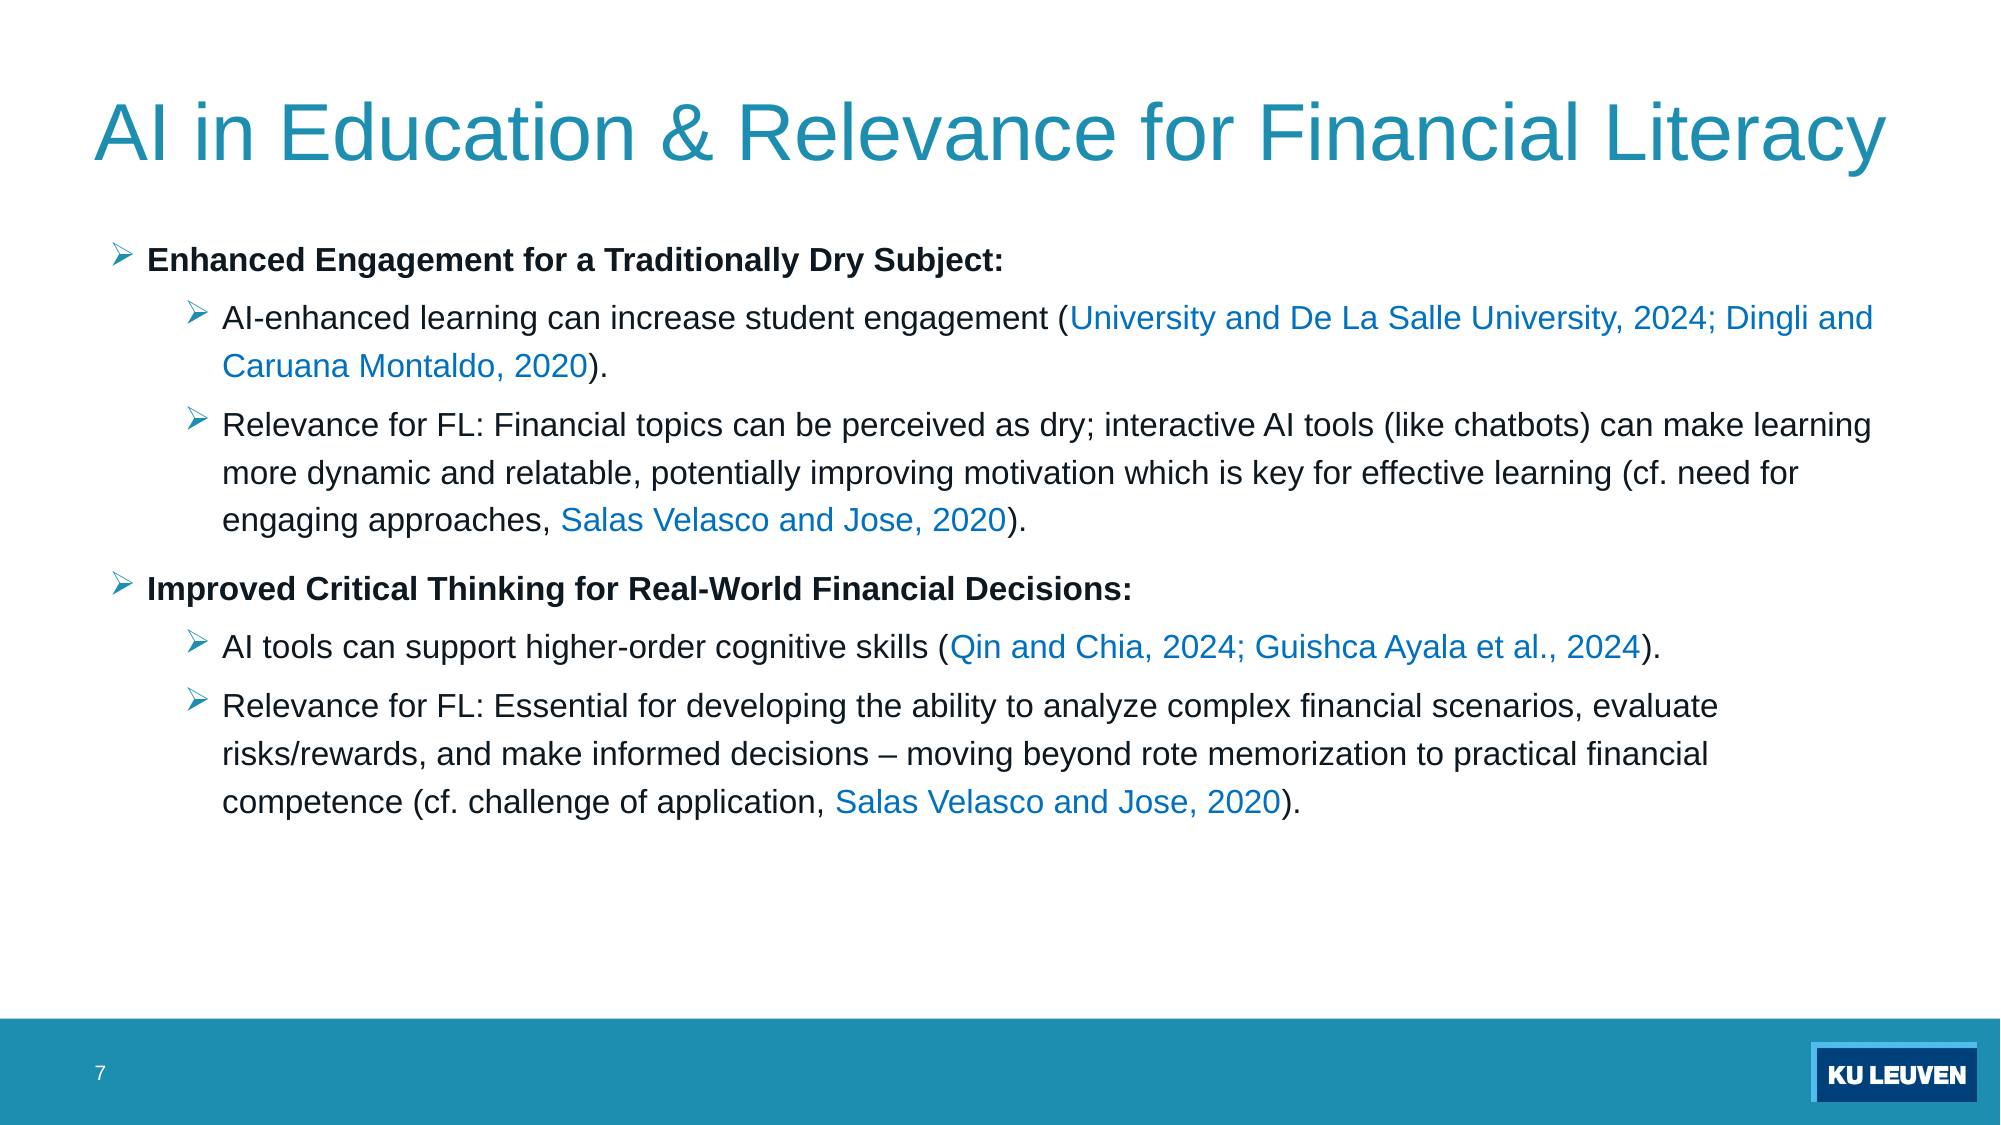

# AI in Education & Relevance for Financial Literacy
Enhanced Engagement for a Traditionally Dry Subject:
AI-enhanced learning can increase student engagement (University and De La Salle University, 2024; Dingli and Caruana Montaldo, 2020).
Relevance for FL: Financial topics can be perceived as dry; interactive AI tools (like chatbots) can make learning more dynamic and relatable, potentially improving motivation which is key for effective learning (cf. need for engaging approaches, Salas Velasco and Jose, 2020).
Improved Critical Thinking for Real-World Financial Decisions:
AI tools can support higher-order cognitive skills (Qin and Chia, 2024; Guishca Ayala et al., 2024).
Relevance for FL: Essential for developing the ability to analyze complex financial scenarios, evaluate risks/rewards, and make informed decisions – moving beyond rote memorization to practical financial competence (cf. challenge of application, Salas Velasco and Jose, 2020).
7